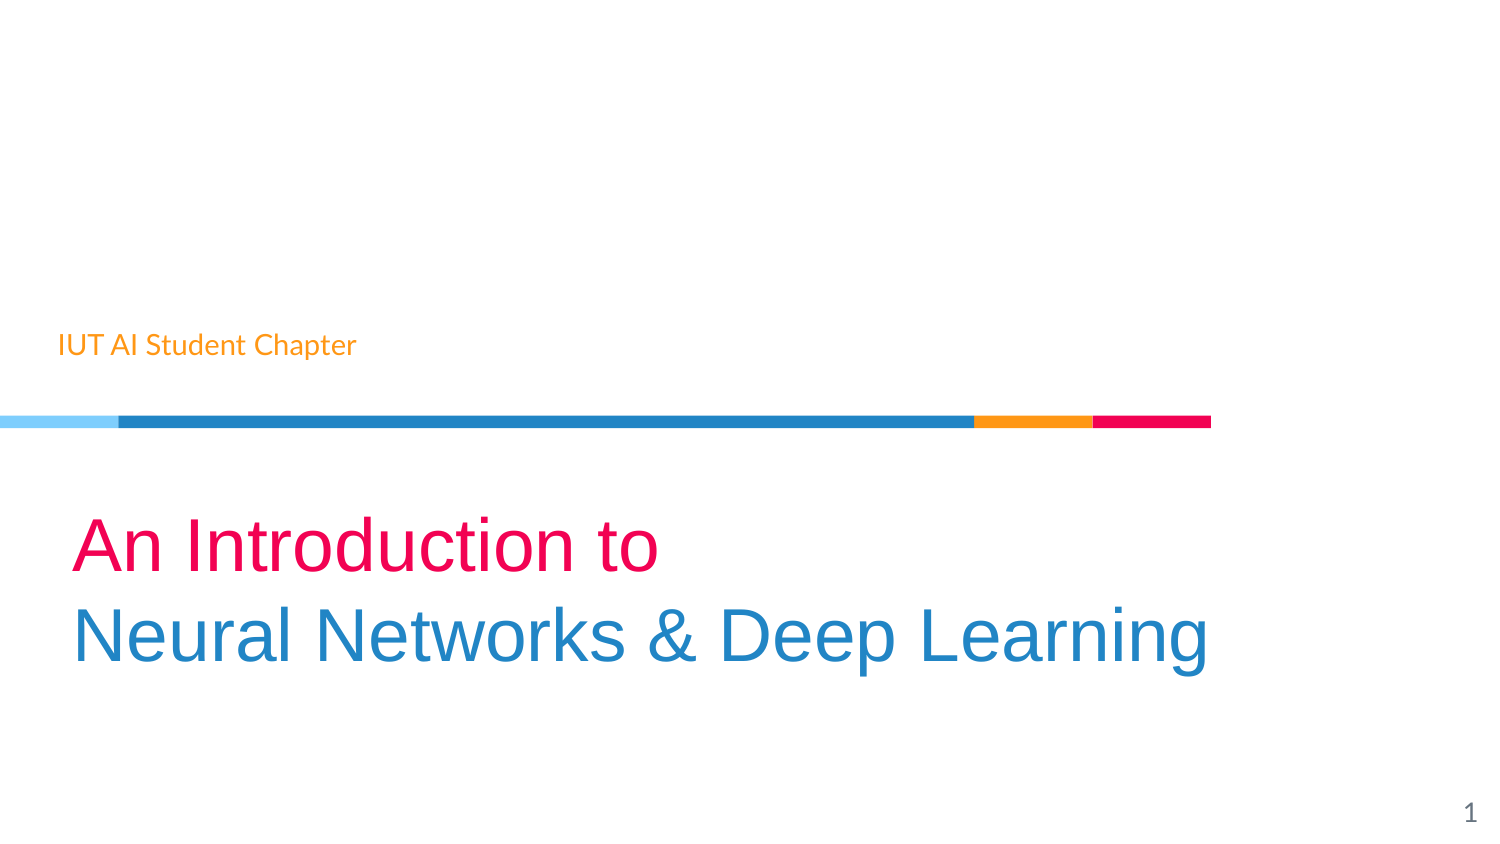

IUT AI Student Chapter
# An Introduction to
Neural Networks & Deep Learning
1